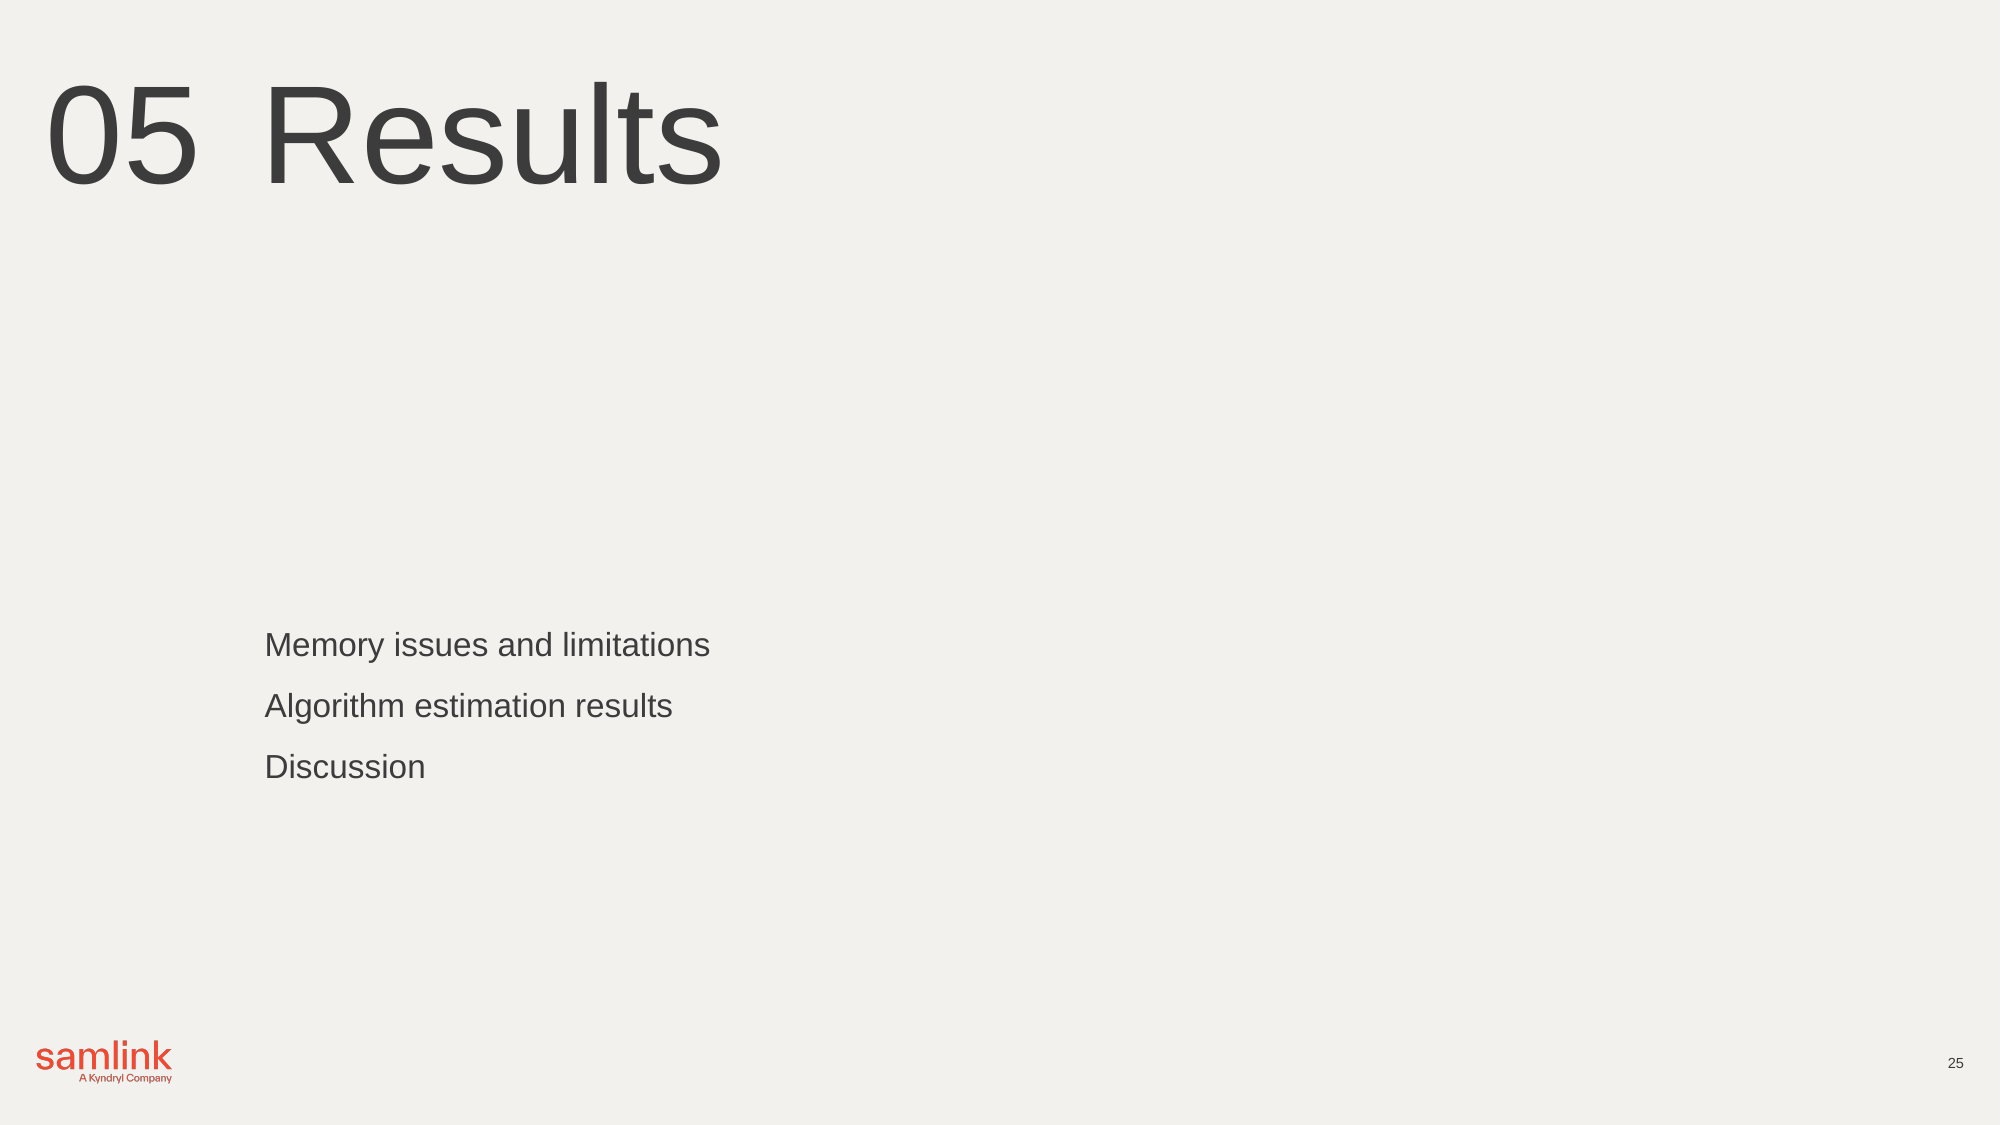

05

Results
Memory issues and limitations
Algorithm estimation results
Discussion

25